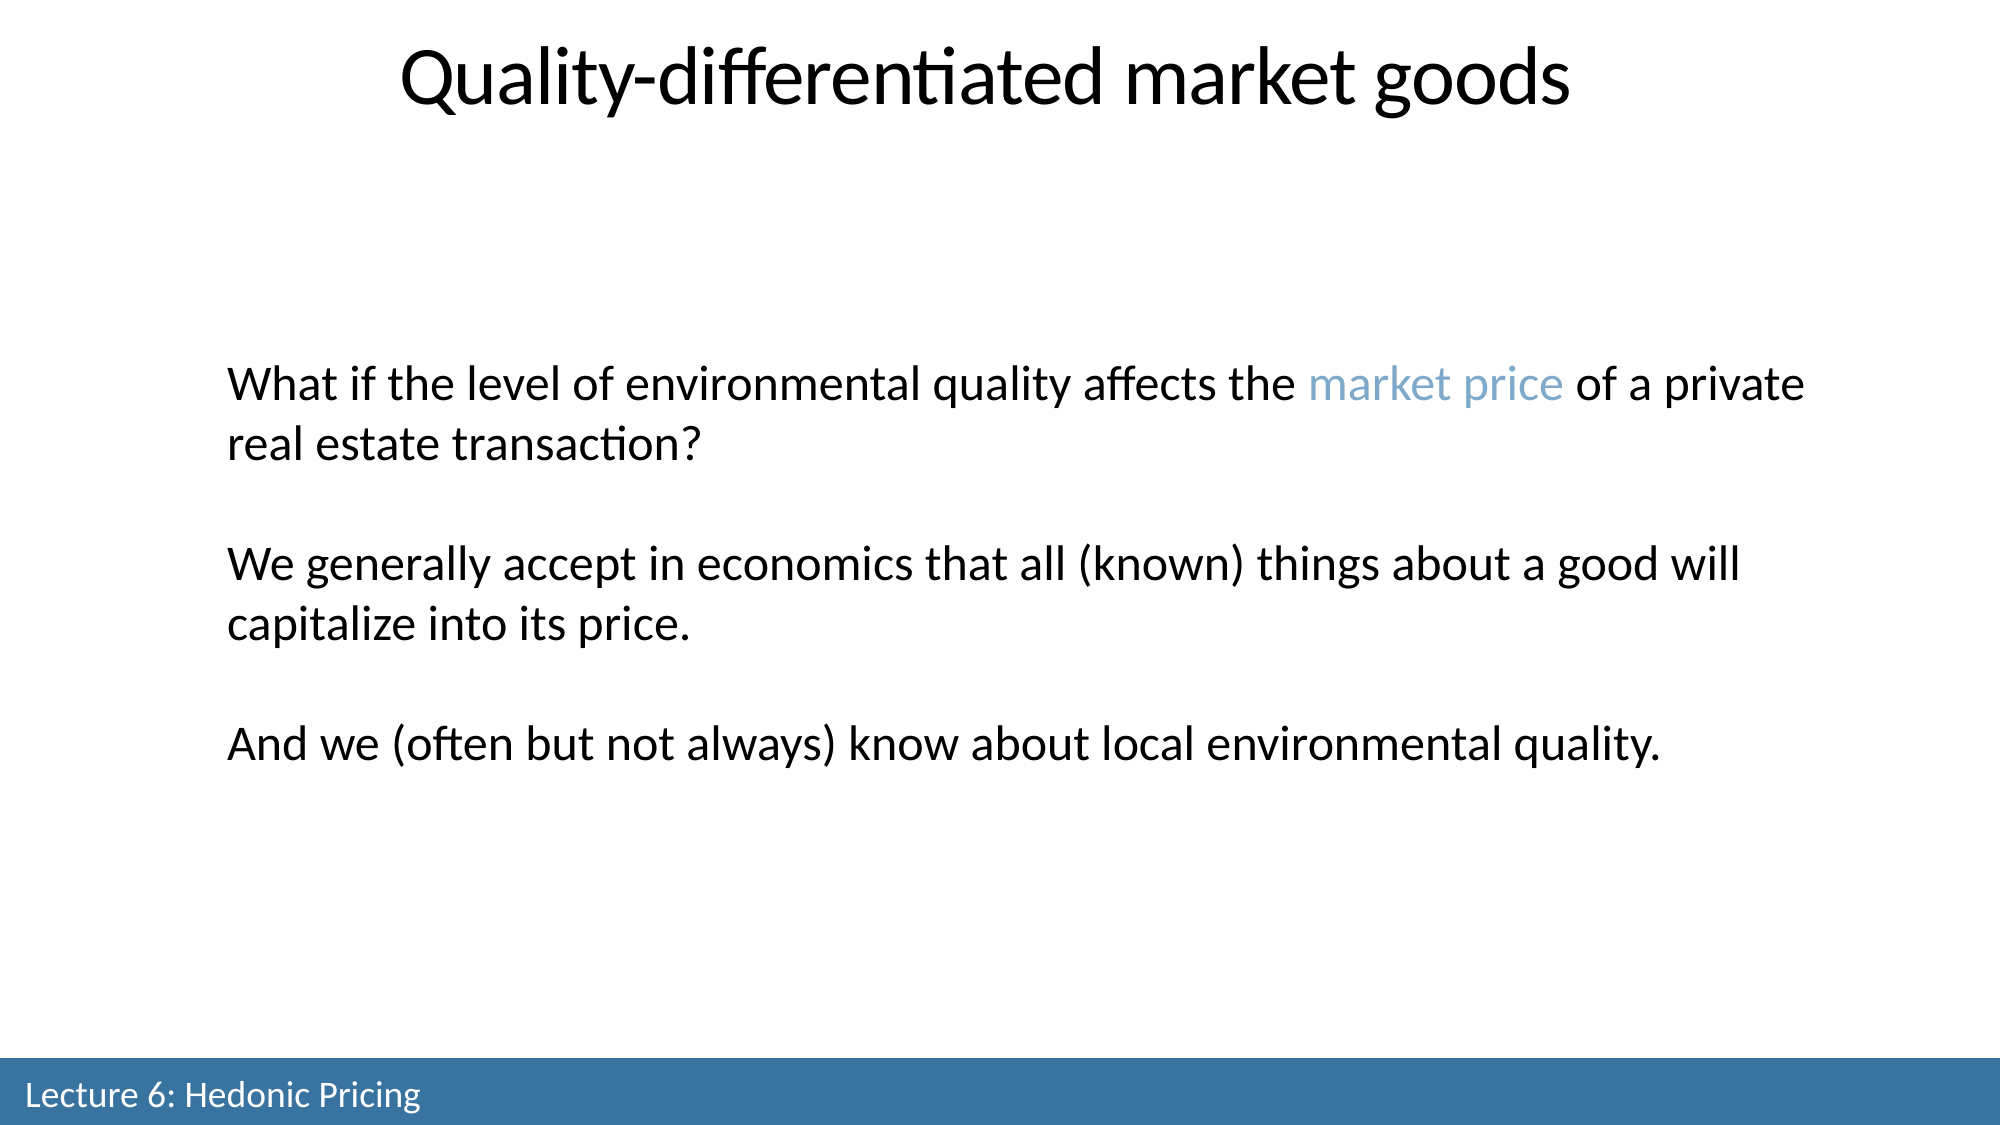

Quality-differentiated market goods
What if the level of environmental quality affects the market price of a private real estate transaction?

We generally accept in economics that all (known) things about a good will capitalize into its price.

And we (often but not always) know about local environmental quality.